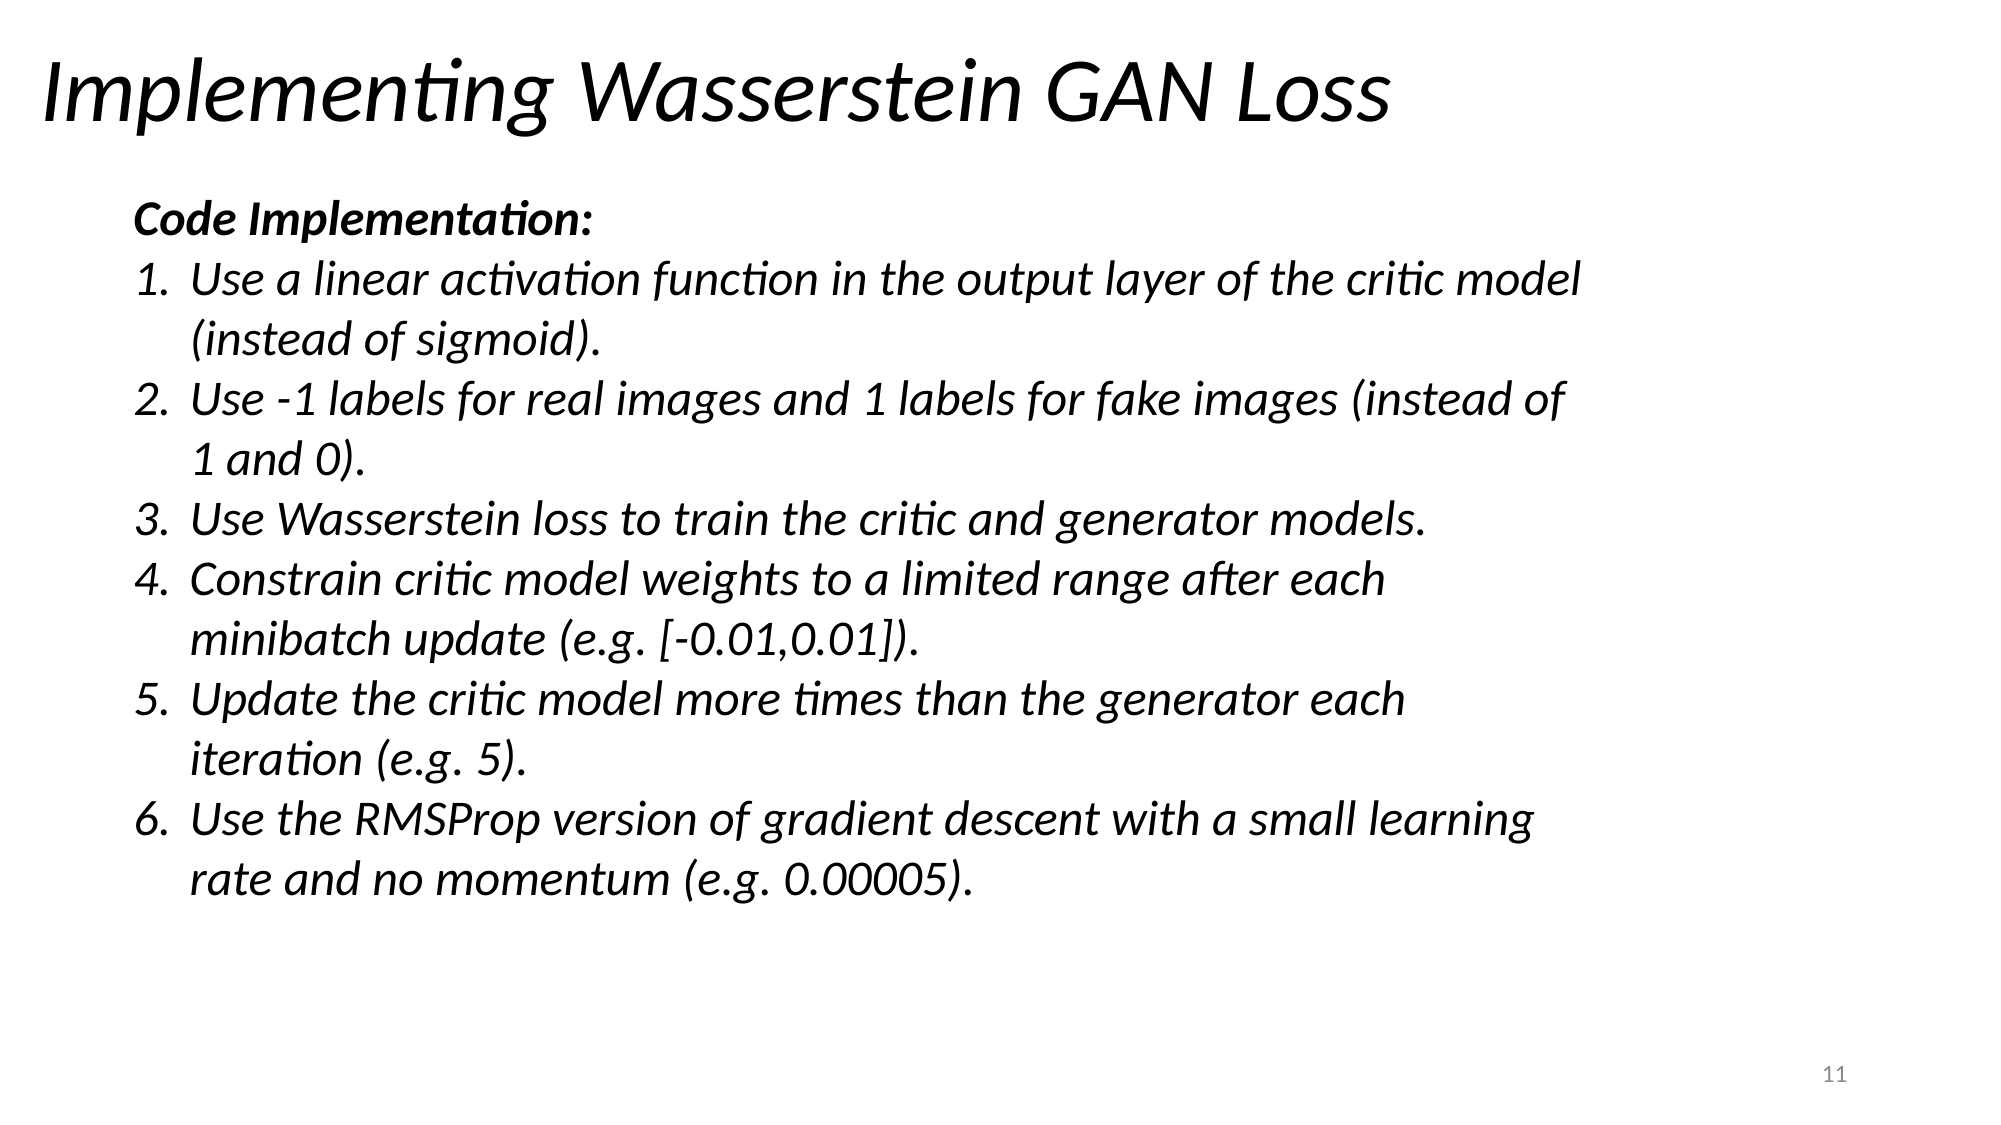

# Implementing Wasserstein GAN Loss
Code Implementation:
Use a linear activation function in the output layer of the critic model (instead of sigmoid).
Use -1 labels for real images and 1 labels for fake images (instead of 1 and 0).
Use Wasserstein loss to train the critic and generator models.
Constrain critic model weights to a limited range after each minibatch update (e.g. [-0.01,0.01]).
Update the critic model more times than the generator each iteration (e.g. 5).
Use the RMSProp version of gradient descent with a small learning rate and no momentum (e.g. 0.00005).

11